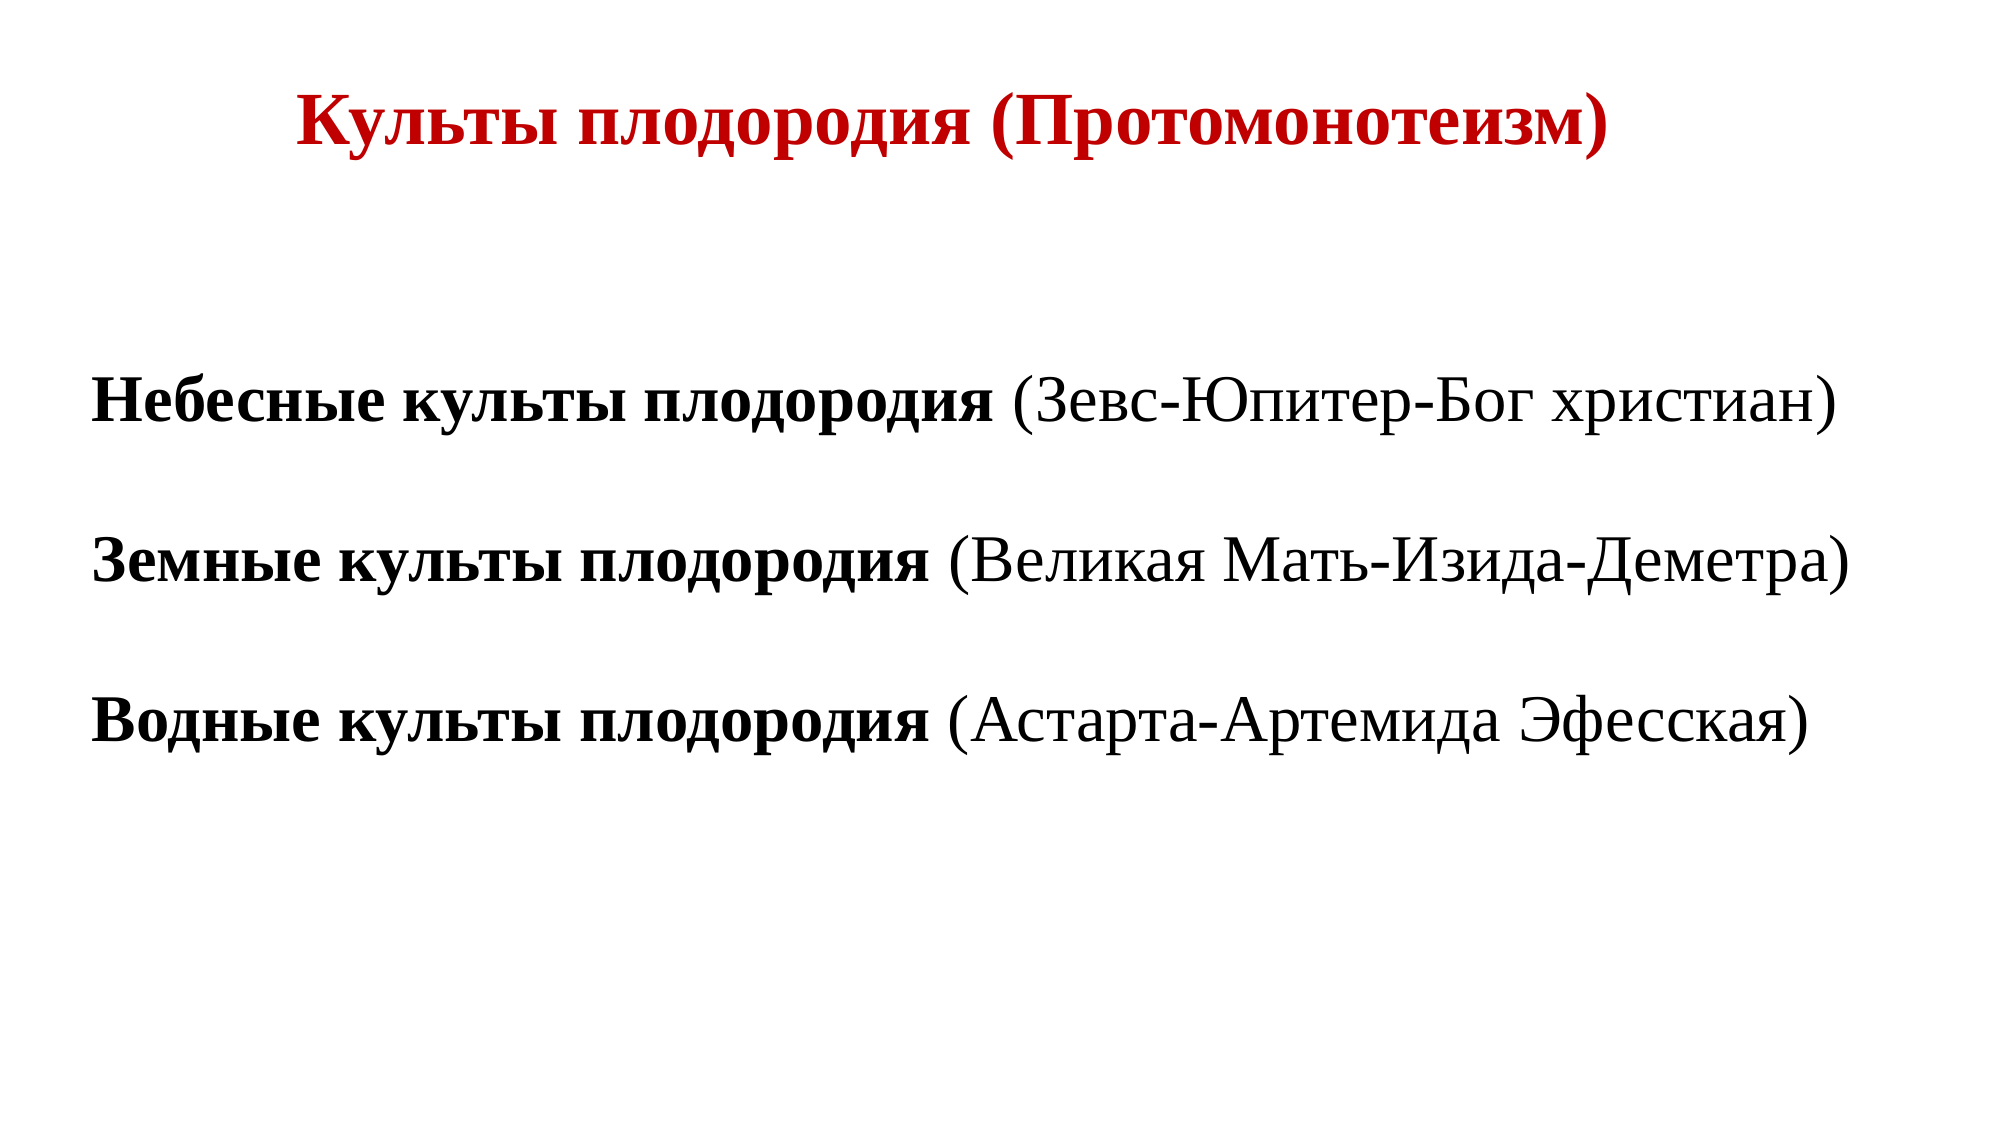

Культы плодородия (Протомонотеизм)
Небесные культы плодородия (Зевс-Юпитер-Бог христиан)

Земные культы плодородия (Великая Мать-Изида-Деметра)

Водные культы плодородия (Астарта-Артемида Эфесская)